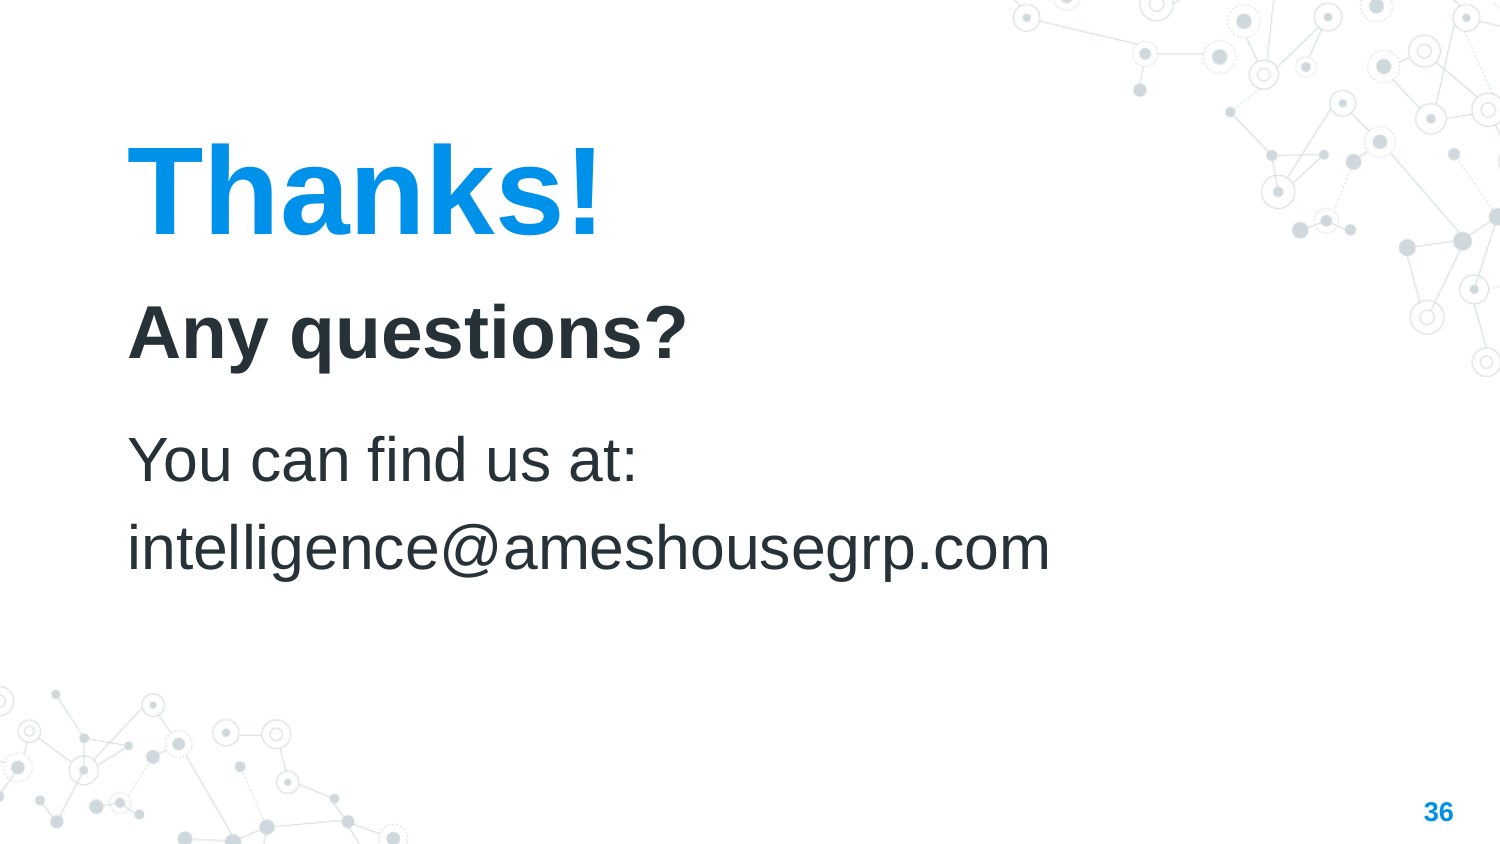

Thanks!
Any questions?
You can find us at:
intelligence@ameshousegrp.com
36